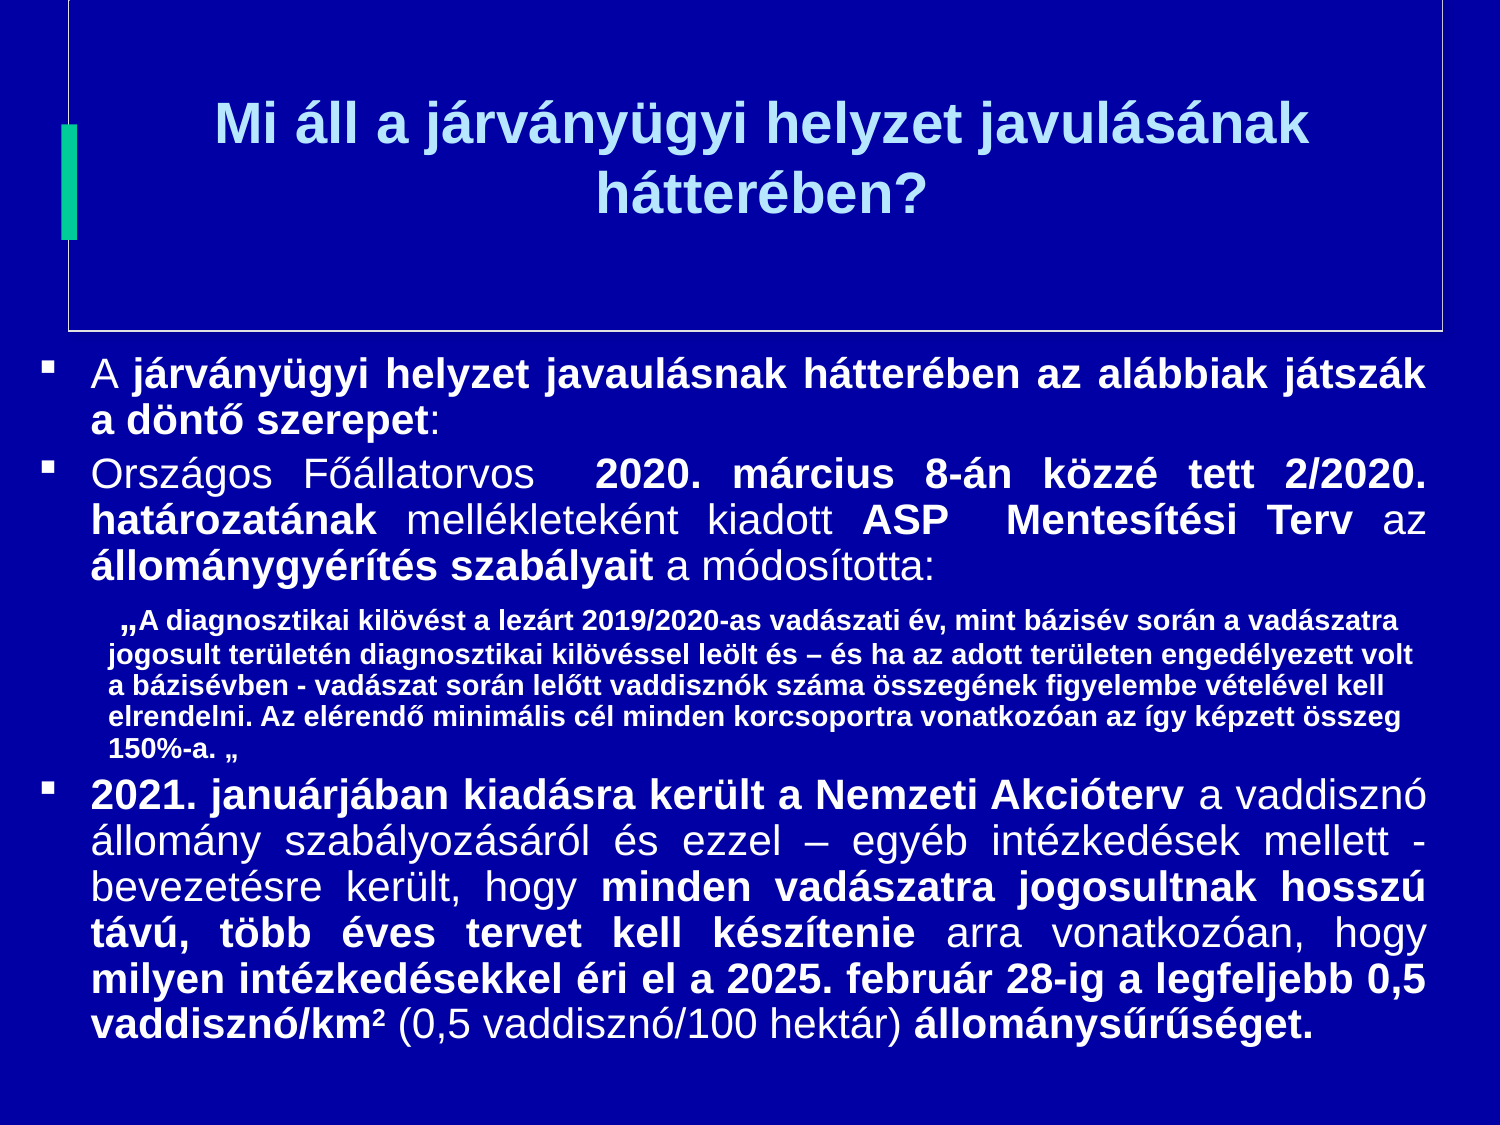

# Mi áll a járványügyi helyzet javulásának hátterében?

A járványügyi helyzet javaulásnak hátterében az alábbiak játszák a döntő szerepet:
Országos Főállatorvos  2020. március 8-án közzé tett 2/2020. határozatának mellékleteként kiadott ASP  Mentesítési Terv az állománygyérítés szabályait a módosította:
 „A diagnosztikai kilövést a lezárt 2019/2020-as vadászati év, mint bázisév során a vadászatra jogosult területén diagnosztikai kilövéssel leölt és – és ha az adott területen engedélyezett volt a bázisévben - vadászat során lelőtt vaddisznók száma összegének figyelembe vételével kell elrendelni. Az elérendő minimális cél minden korcsoportra vonatkozóan az így képzett összeg 150%-a. „
2021. januárjában kiadásra került a Nemzeti Akcióterv a vaddisznó állomány szabályozásáról és ezzel – egyéb intézkedések mellett - bevezetésre került, hogy minden vadászatra jogosultnak hosszú távú, több éves tervet kell készítenie arra vonatkozóan, hogy milyen intézkedésekkel éri el a 2025. február 28-ig a legfeljebb 0,5 vaddisznó/km2 (0,5 vaddisznó/100 hektár) állománysűrűséget.